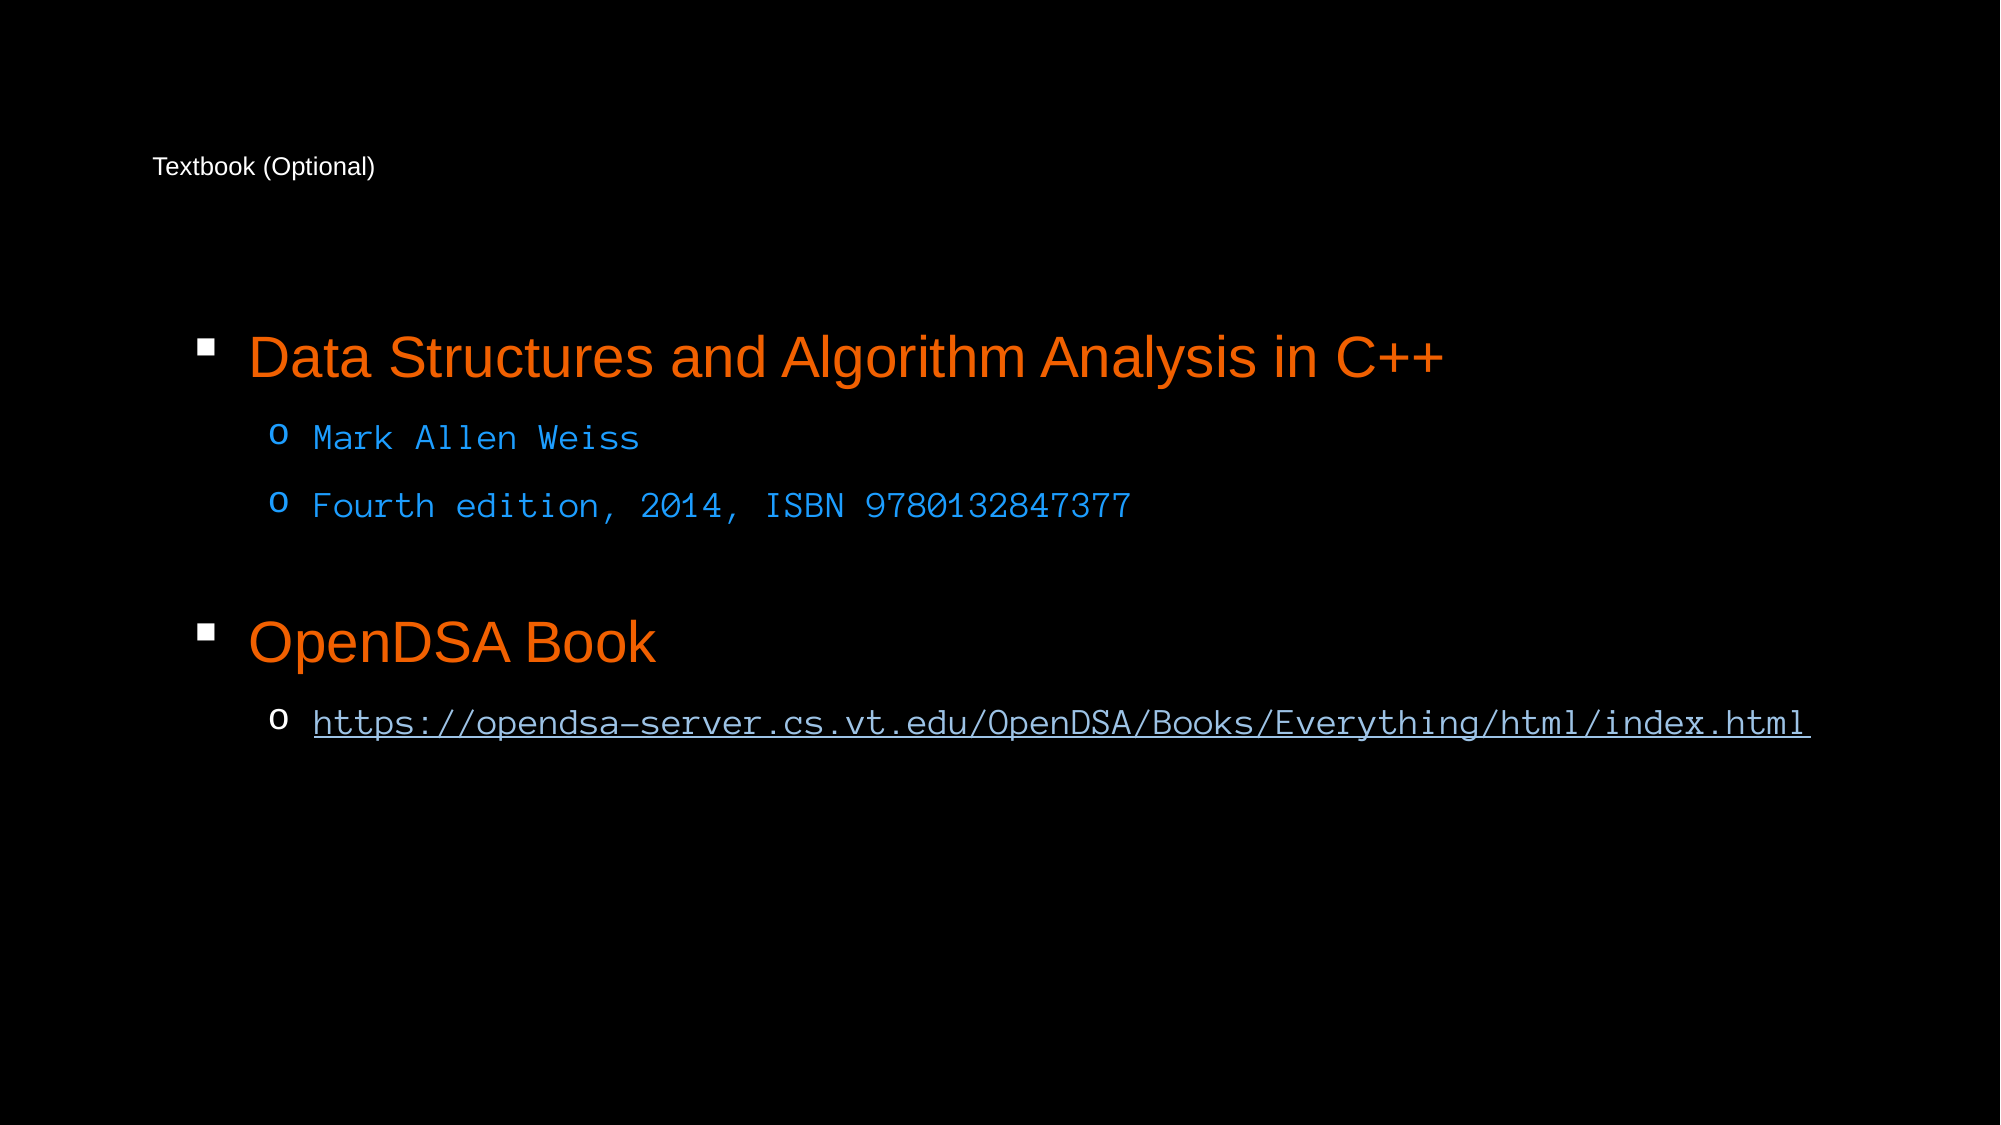

# Textbook (Optional)
Data Structures and Algorithm Analysis in C++
Mark Allen Weiss
Fourth edition, 2014, ISBN 9780132847377

OpenDSA Book
https://opendsa-server.cs.vt.edu/OpenDSA/Books/Everything/html/index.html